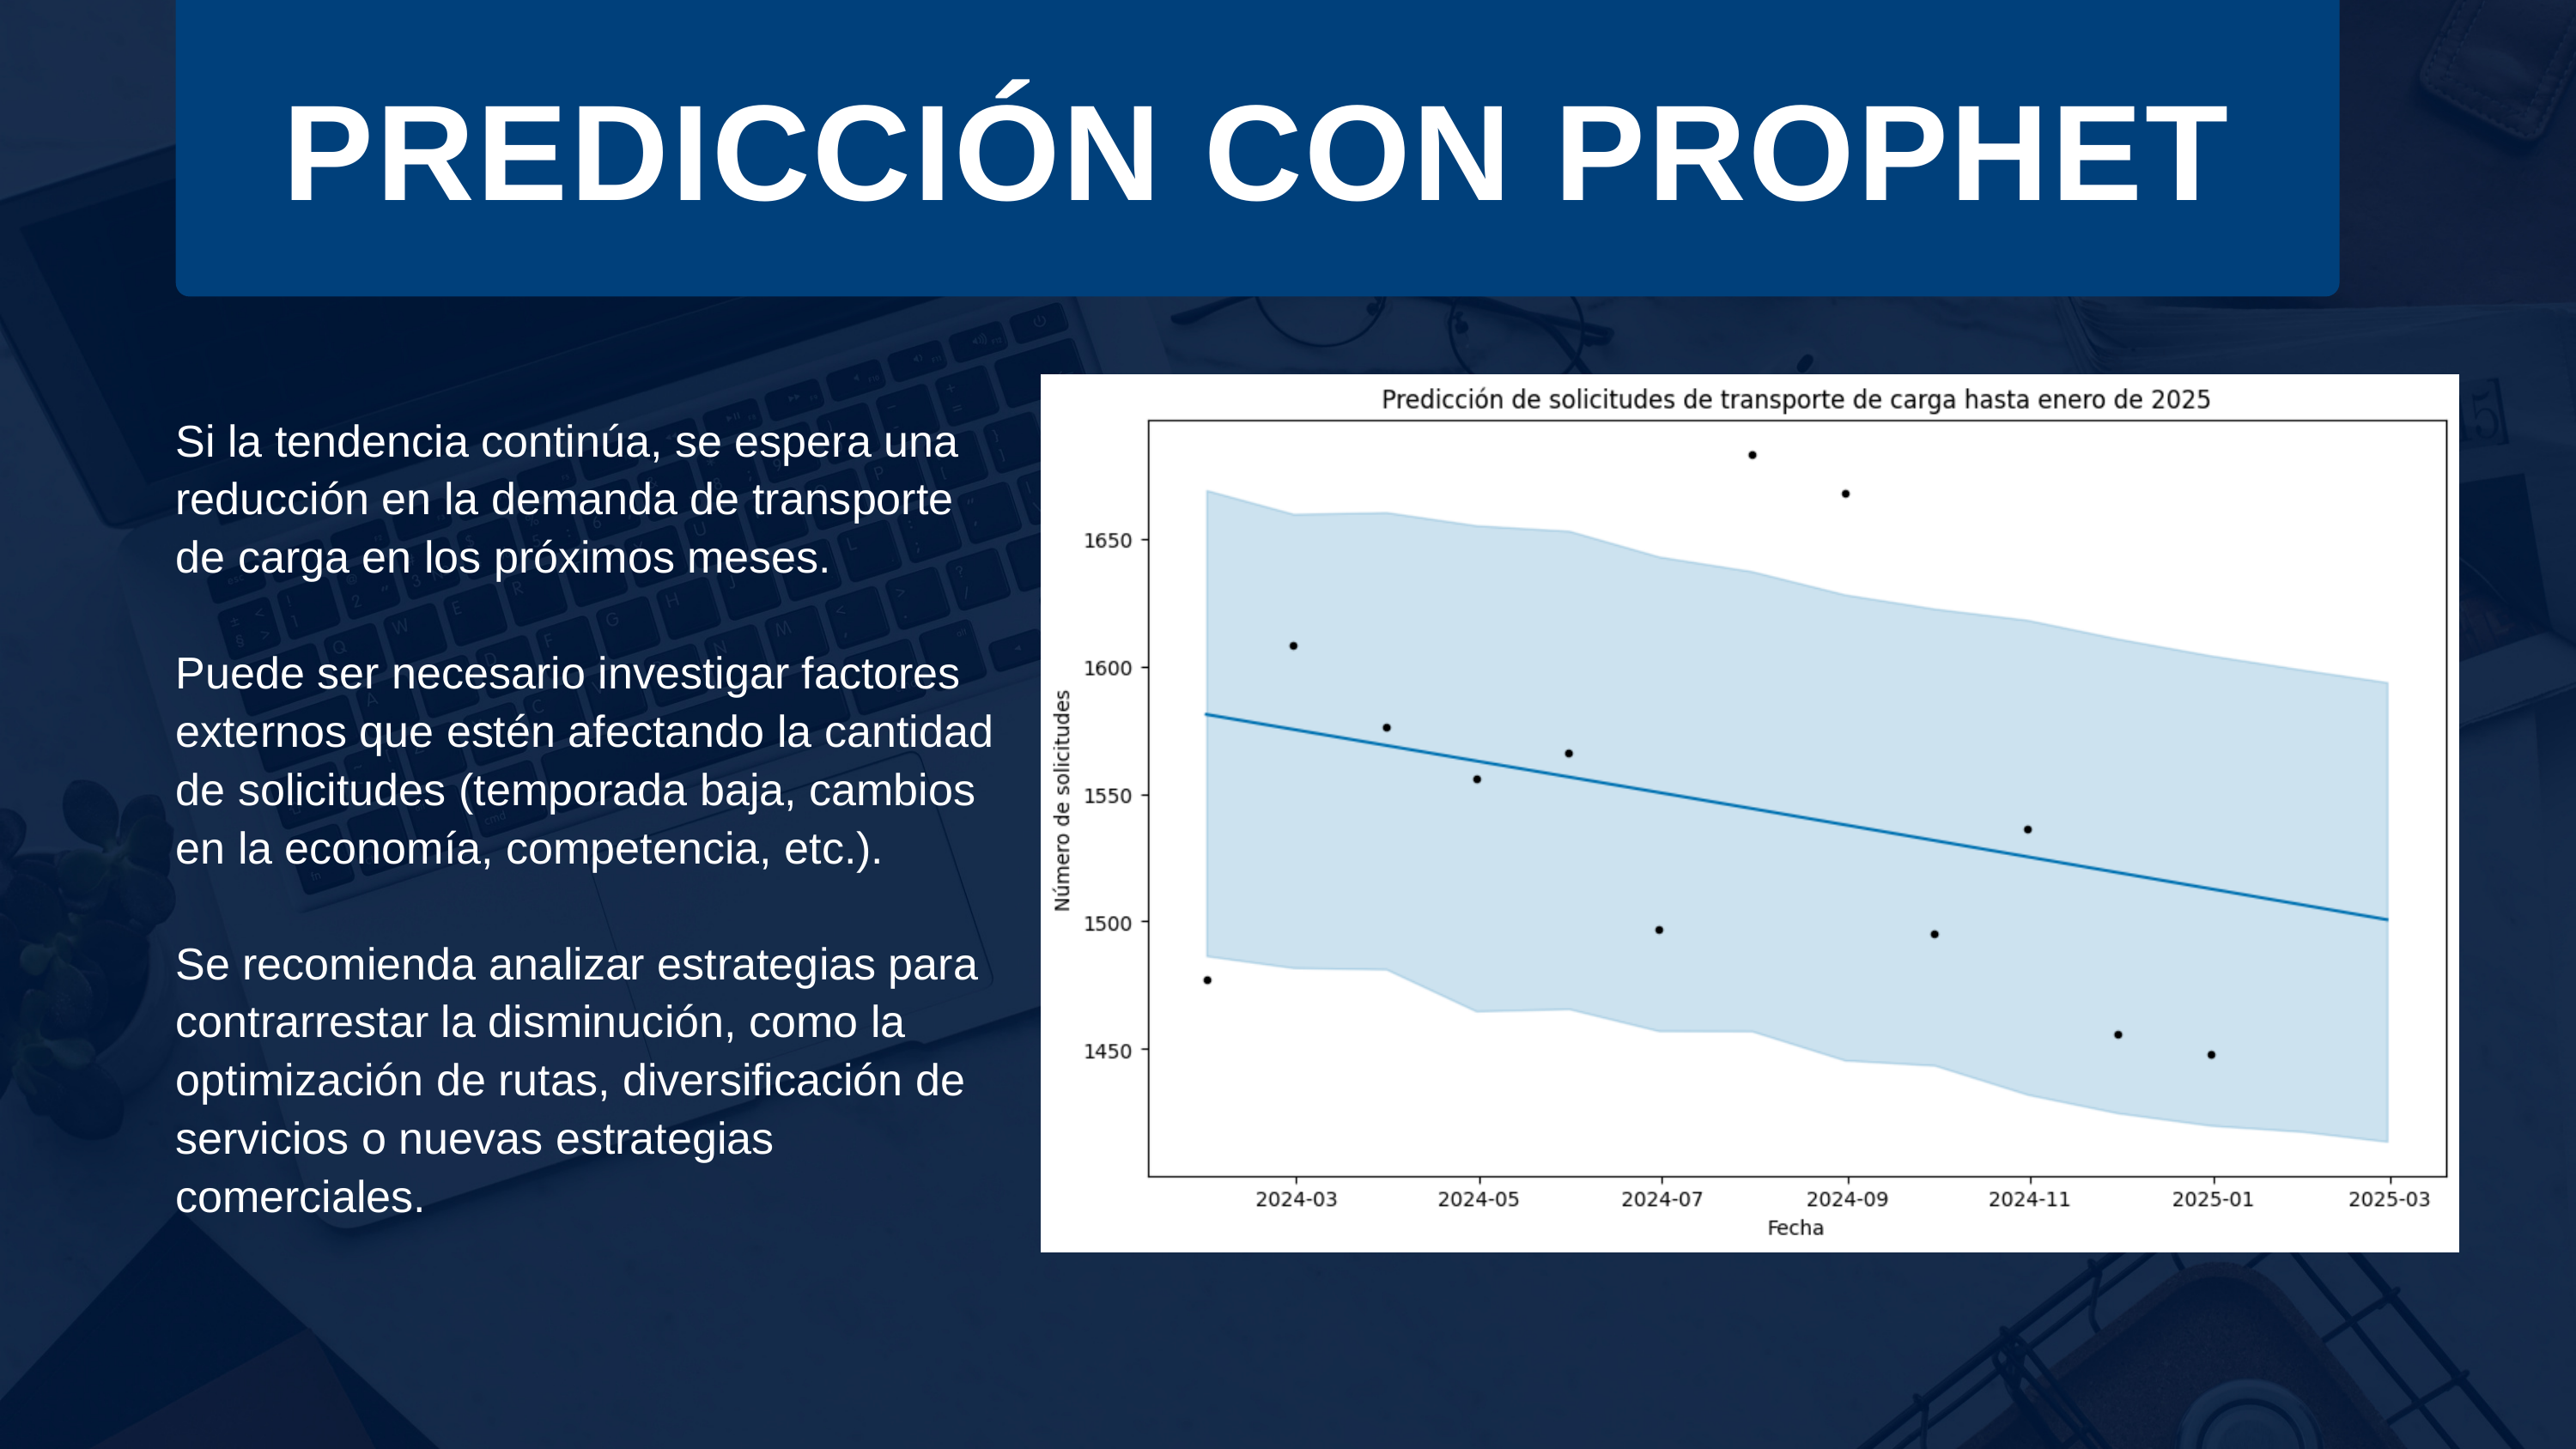

PREDICCIÓN CON PROPHET

Si la tendencia continúa, se espera una reducción en la demanda de transporte de carga en los próximos meses.

Puede ser necesario investigar factores externos que estén afectando la cantidad de solicitudes (temporada baja, cambios en la economía, competencia, etc.).

Se recomienda analizar estrategias para contrarrestar la disminución, como la optimización de rutas, diversificación de servicios o nuevas estrategias comerciales.